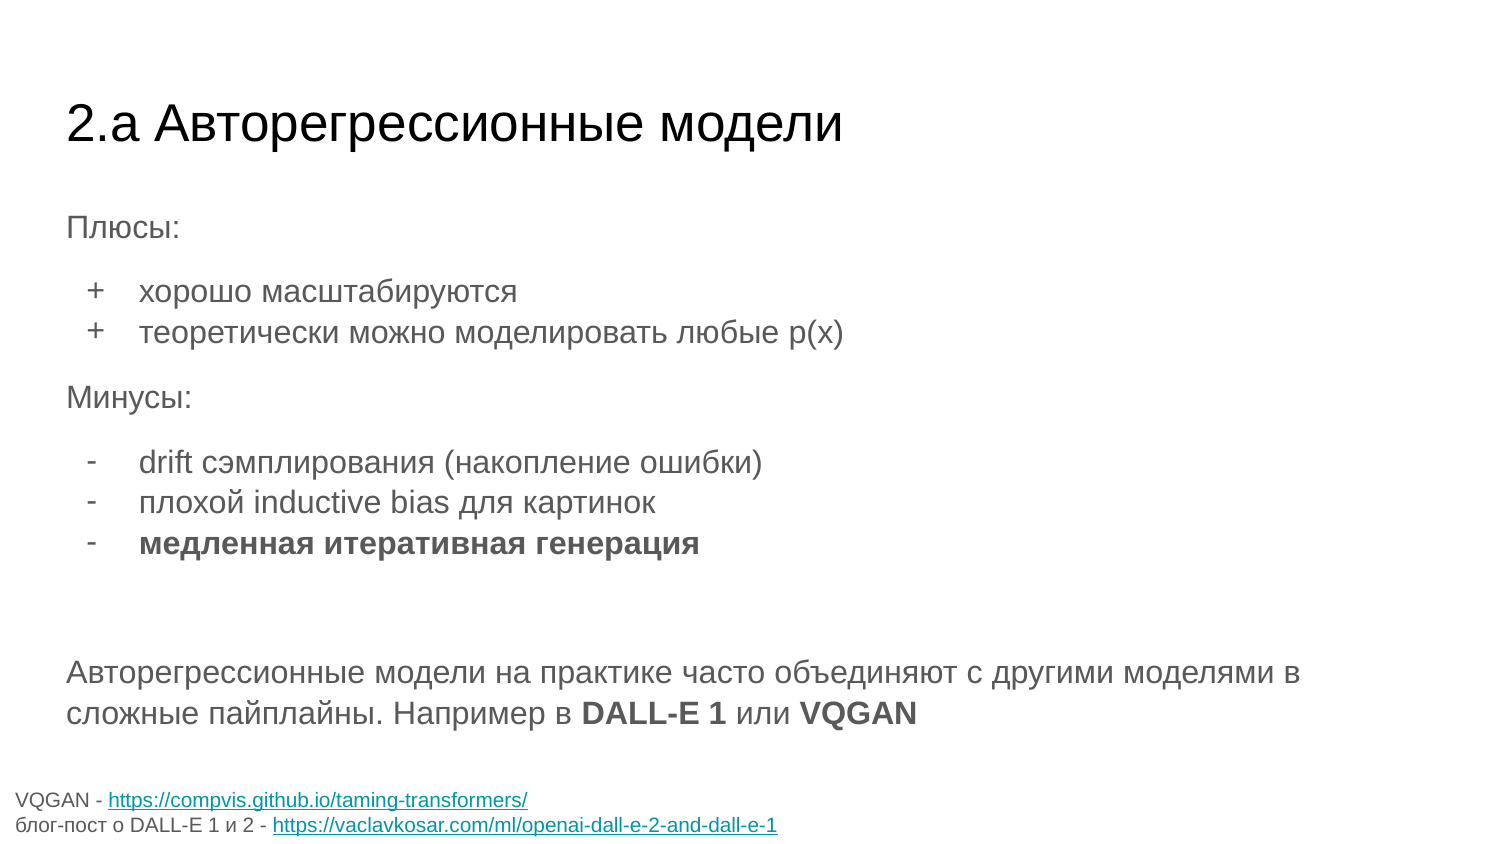

# 2.а Авторегрессионные модели
Плюсы:
хорошо масштабируются
теоретически можно моделировать любые p(x)
Минусы:
drift сэмплирования (накопление ошибки)
плохой inductive bias для картинок
медленная итеративная генерация

Авторегрессионные модели на практике часто объединяют с другими моделями в сложные пайплайны. Например в DALL-E 1 или VQGAN
VQGAN - https://compvis.github.io/taming-transformers/
блог-пост о DALL-E 1 и 2 - https://vaclavkosar.com/ml/openai-dall-e-2-and-dall-e-1